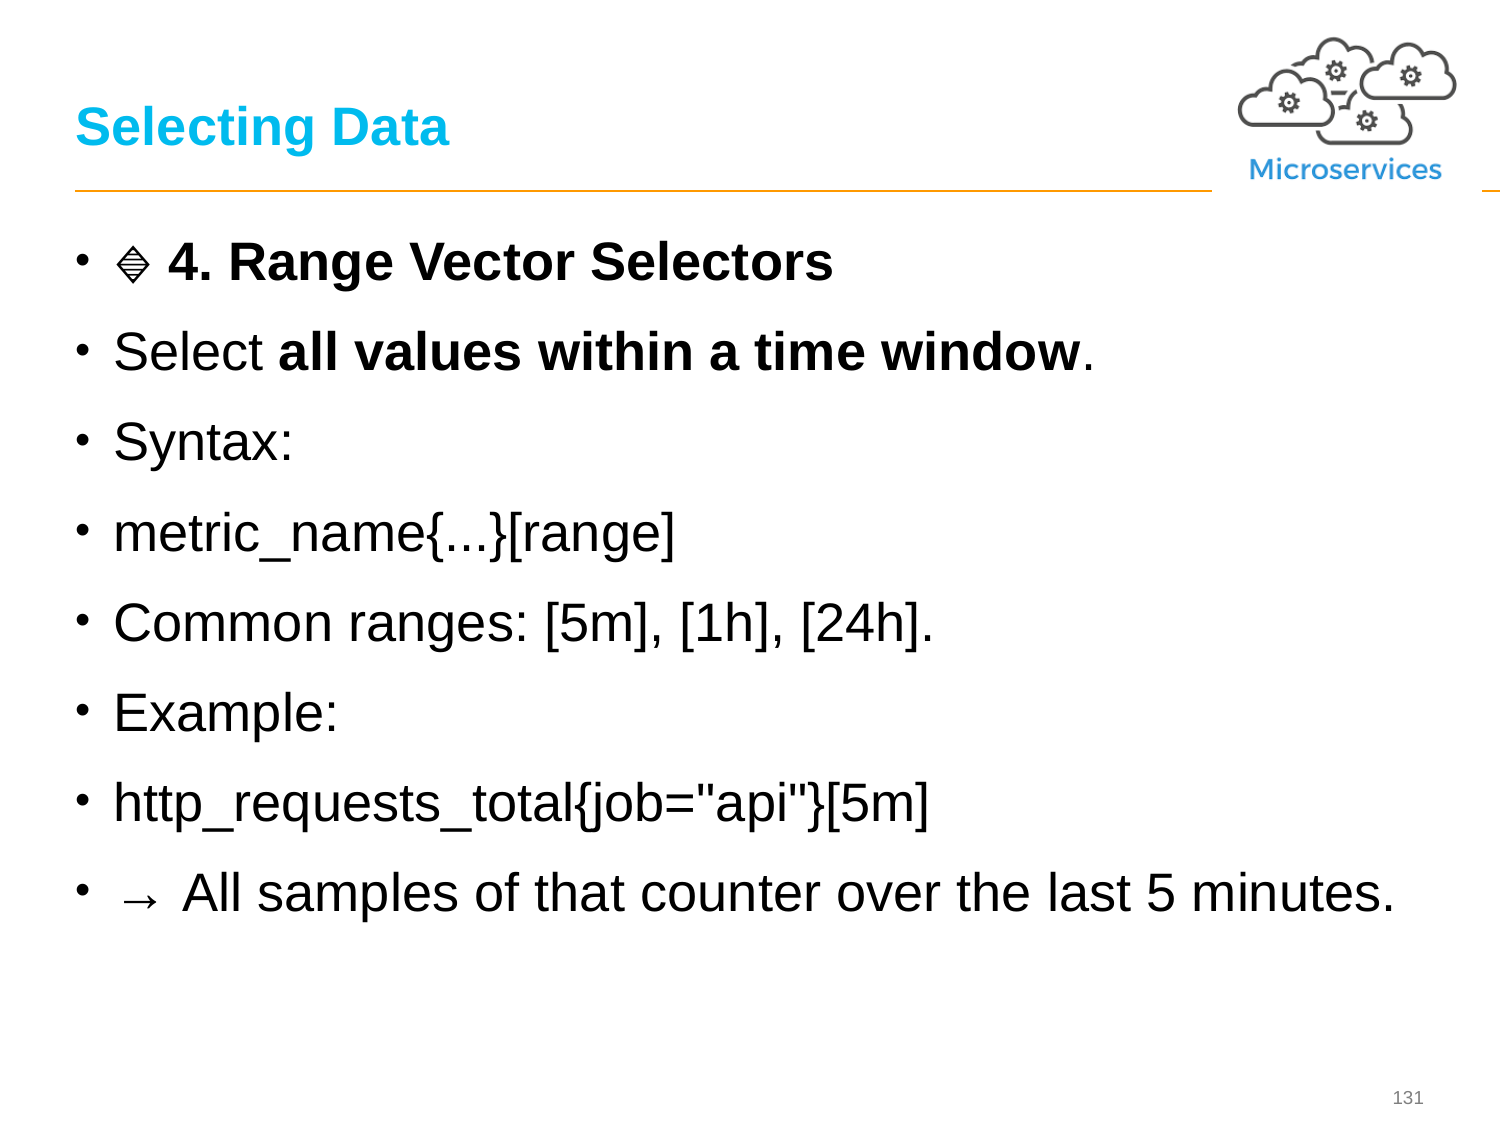

# Selecting Data
🔹 4. Range Vector Selectors
Select all values within a time window.
Syntax:
metric_name{...}[range]
Common ranges: [5m], [1h], [24h].
Example:
http_requests_total{job="api"}[5m]
→ All samples of that counter over the last 5 minutes.